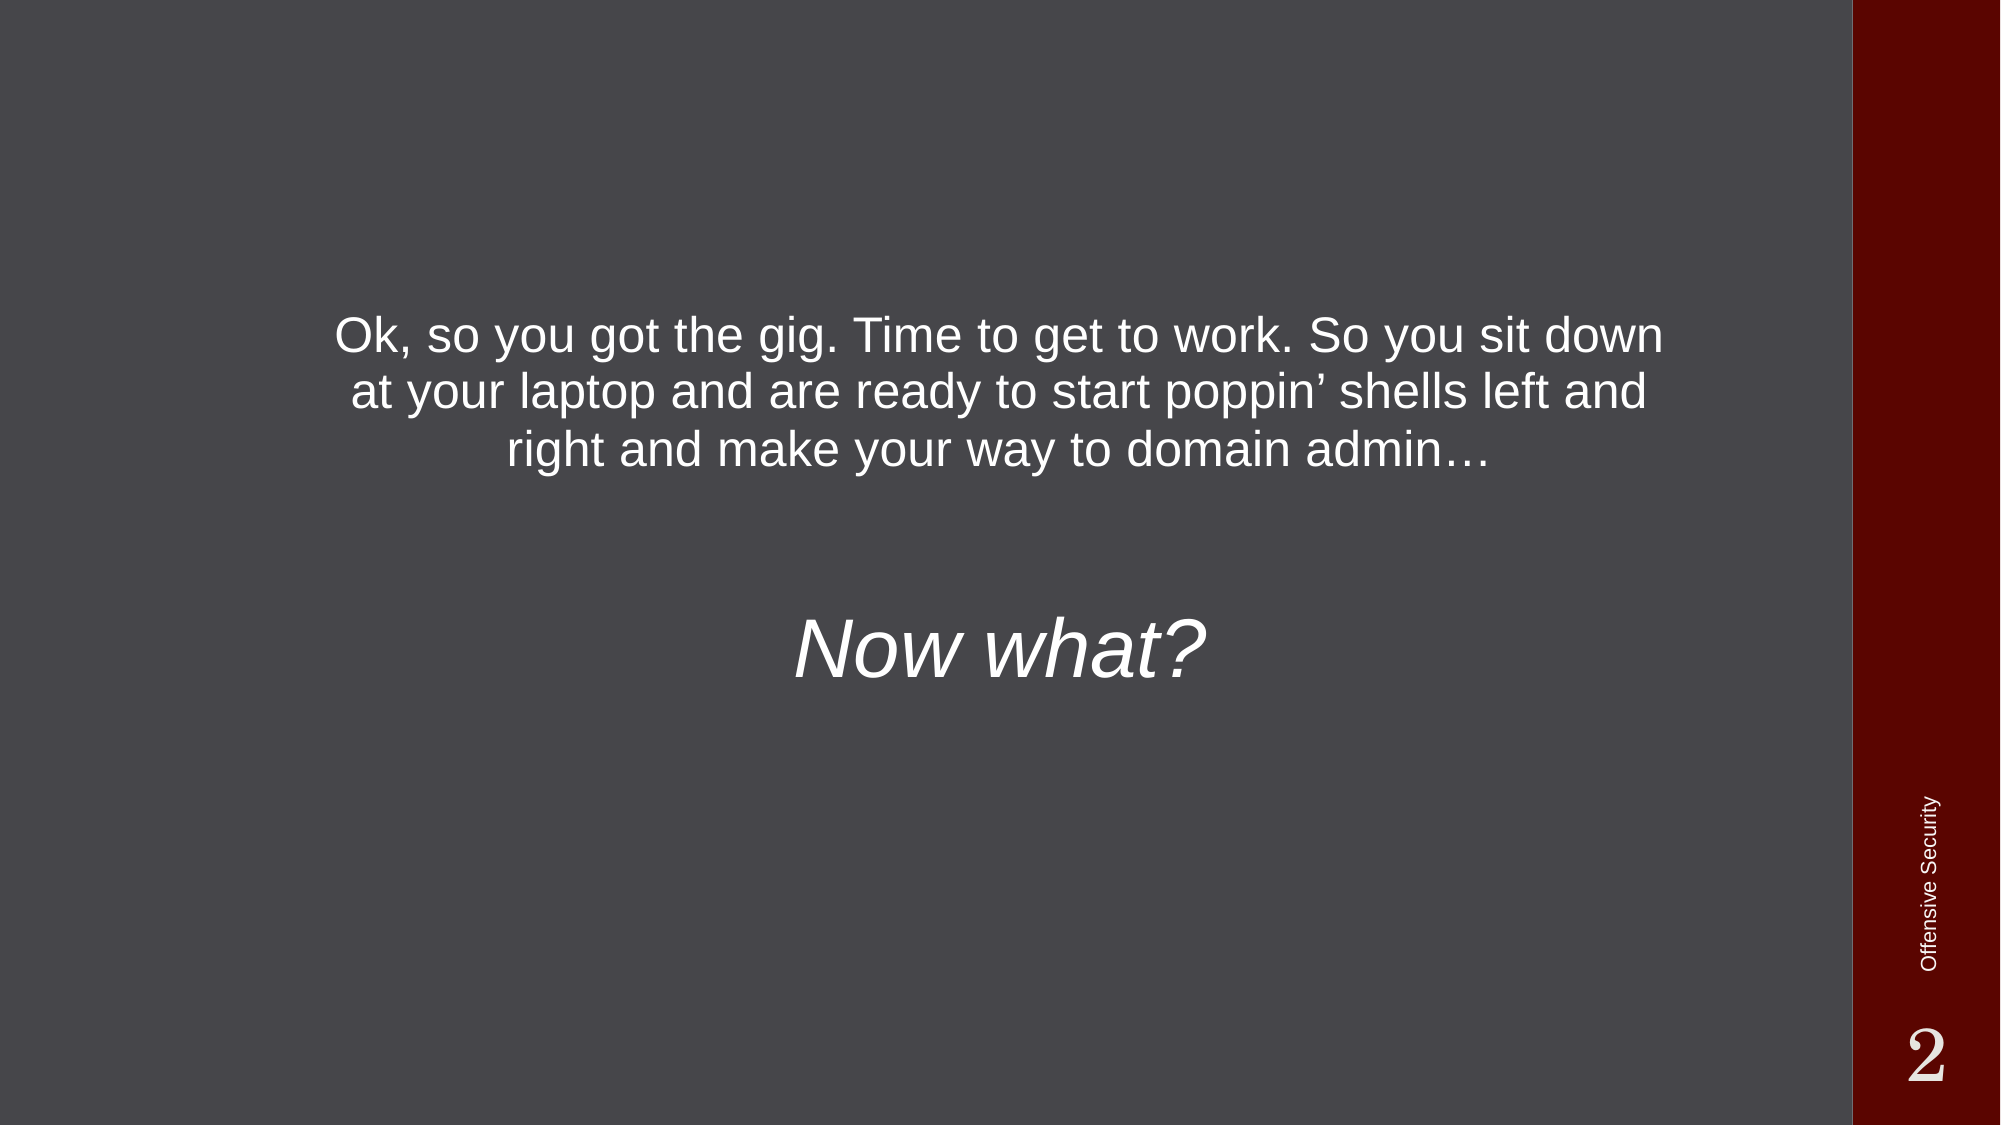

Ok, so you got the gig. Time to get to work. So you sit down at your laptop and are ready to start poppin’ shells left and right and make your way to domain admin…

Now what?
Offensive Security
2